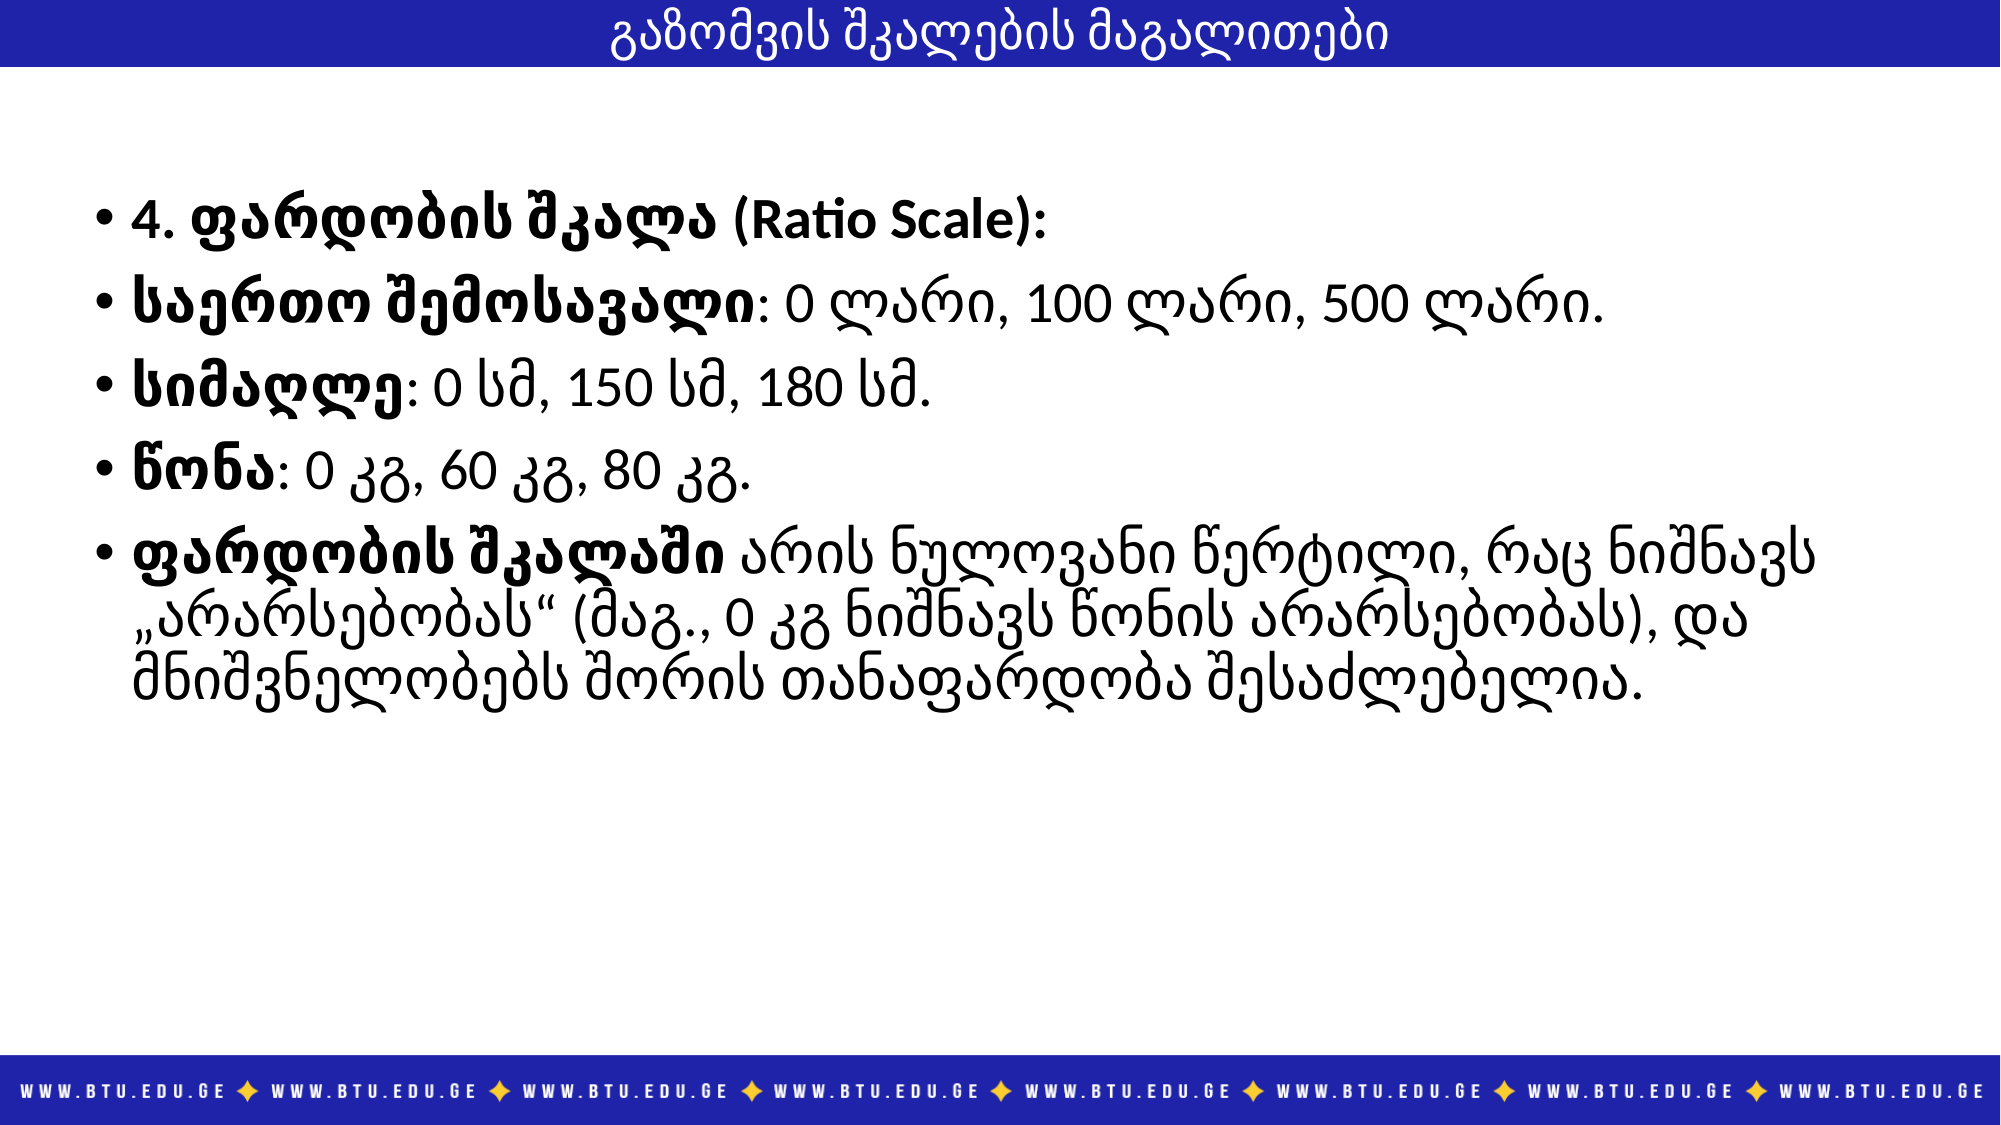

გაზომვის შკალების მაგალითები
4. ფარდობის შკალა (Ratio Scale):
საერთო შემოსავალი: 0 ლარი, 100 ლარი, 500 ლარი.
სიმაღლე: 0 სმ, 150 სმ, 180 სმ.
წონა: 0 კგ, 60 კგ, 80 კგ.
ფარდობის შკალაში არის ნულოვანი წერტილი, რაც ნიშნავს „არარსებობას“ (მაგ., 0 კგ ნიშნავს წონის არარსებობას), და მნიშვნელობებს შორის თანაფარდობა შესაძლებელია.